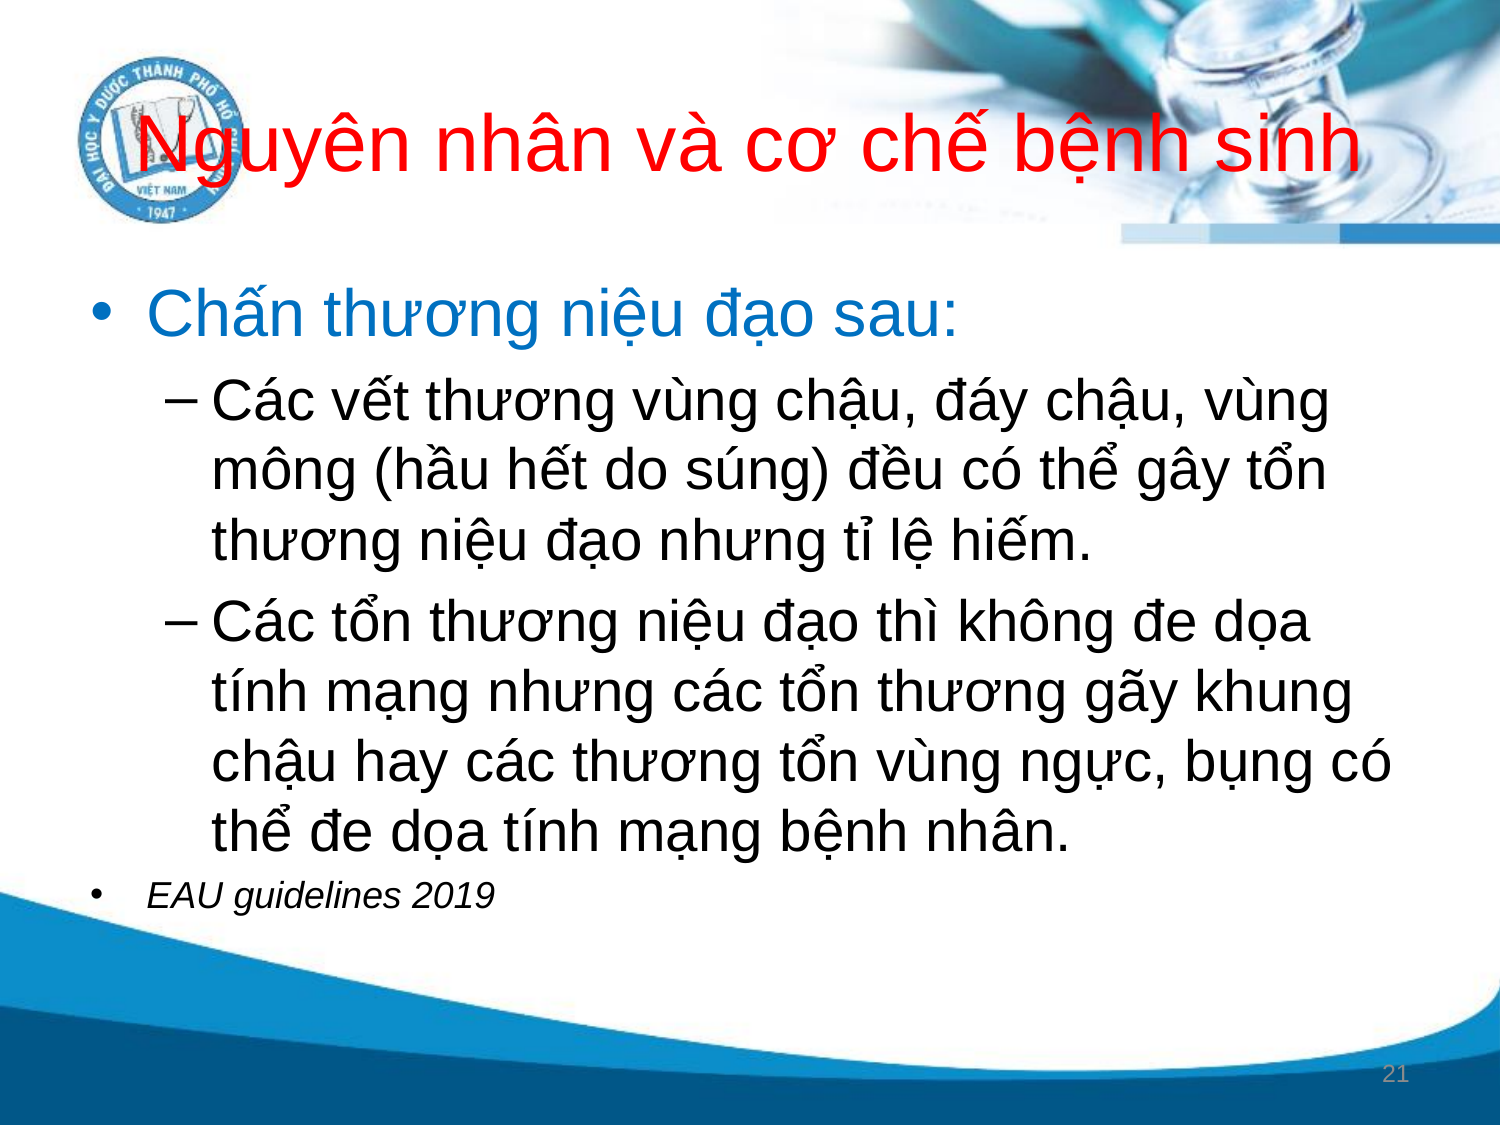

# Nguyên nhân và cơ chế bệnh sinh
Chấn thương niệu đạo sau:
Các vết thương vùng chậu, đáy chậu, vùng mông (hầu hết do súng) đều có thể gây tổn thương niệu đạo nhưng tỉ lệ hiếm.
Các tổn thương niệu đạo thì không đe dọa tính mạng nhưng các tổn thương gãy khung chậu hay các thương tổn vùng ngực, bụng có thể đe dọa tính mạng bệnh nhân.
EAU guidelines 2019

21